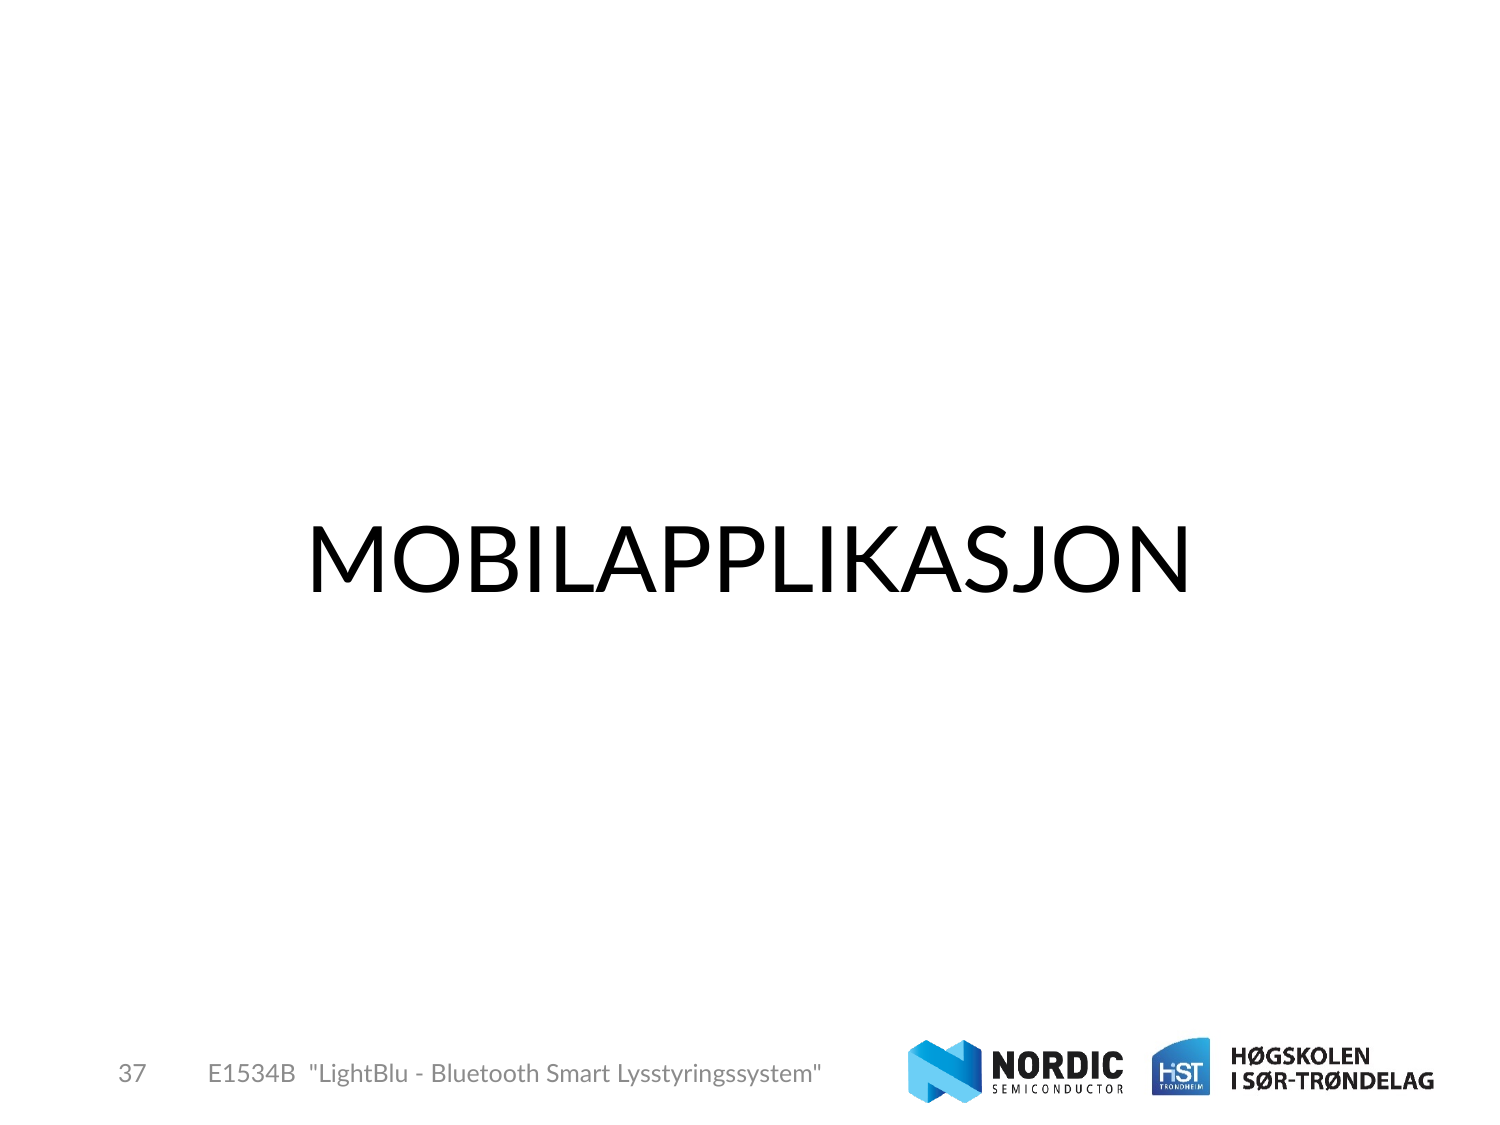

# MOBILAPPLIKASJON
37
E1534B  "LightBlu - Bluetooth Smart Lysstyringssystem"